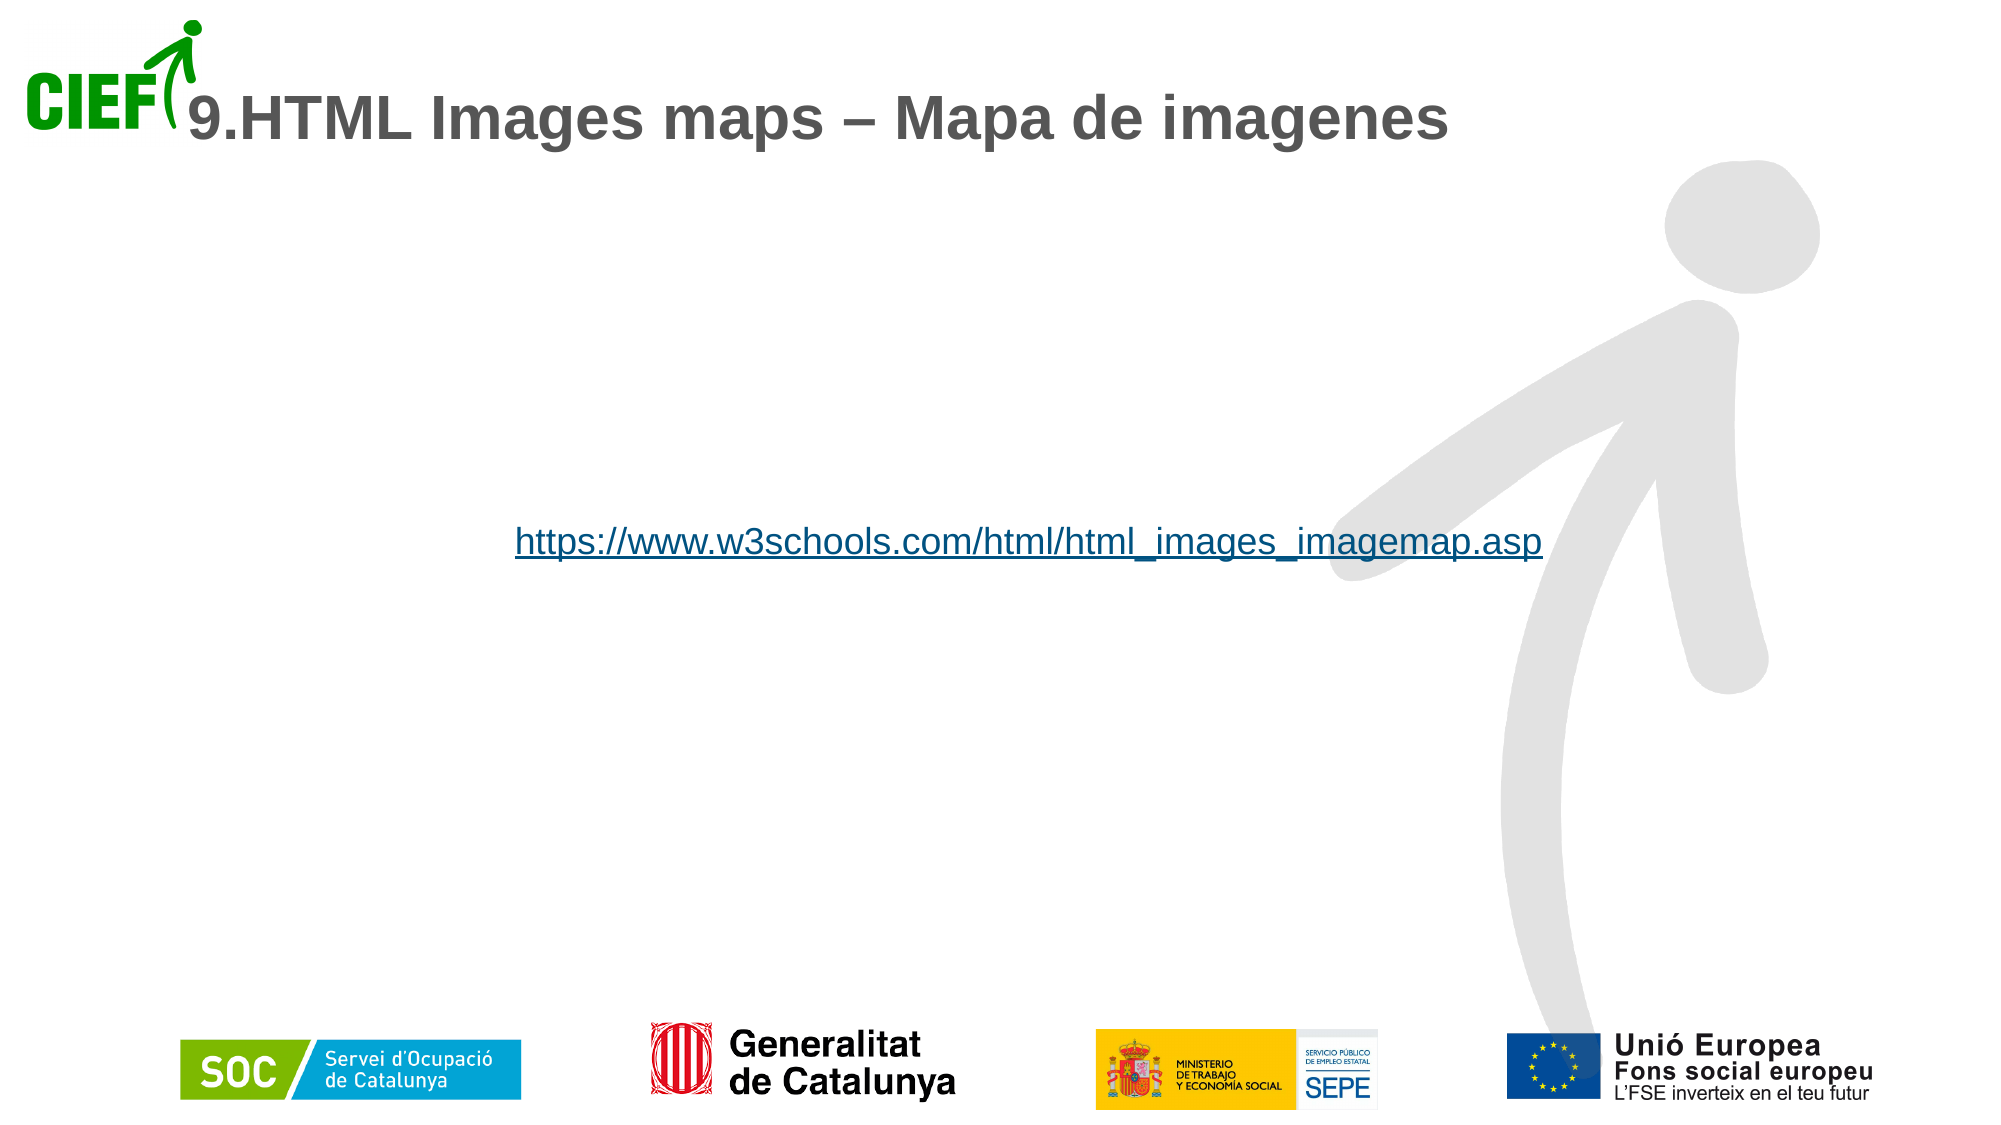

# 9.HTML Images maps – Mapa de imagenes
https://www.w3schools.com/html/html_images_imagemap.asp

68